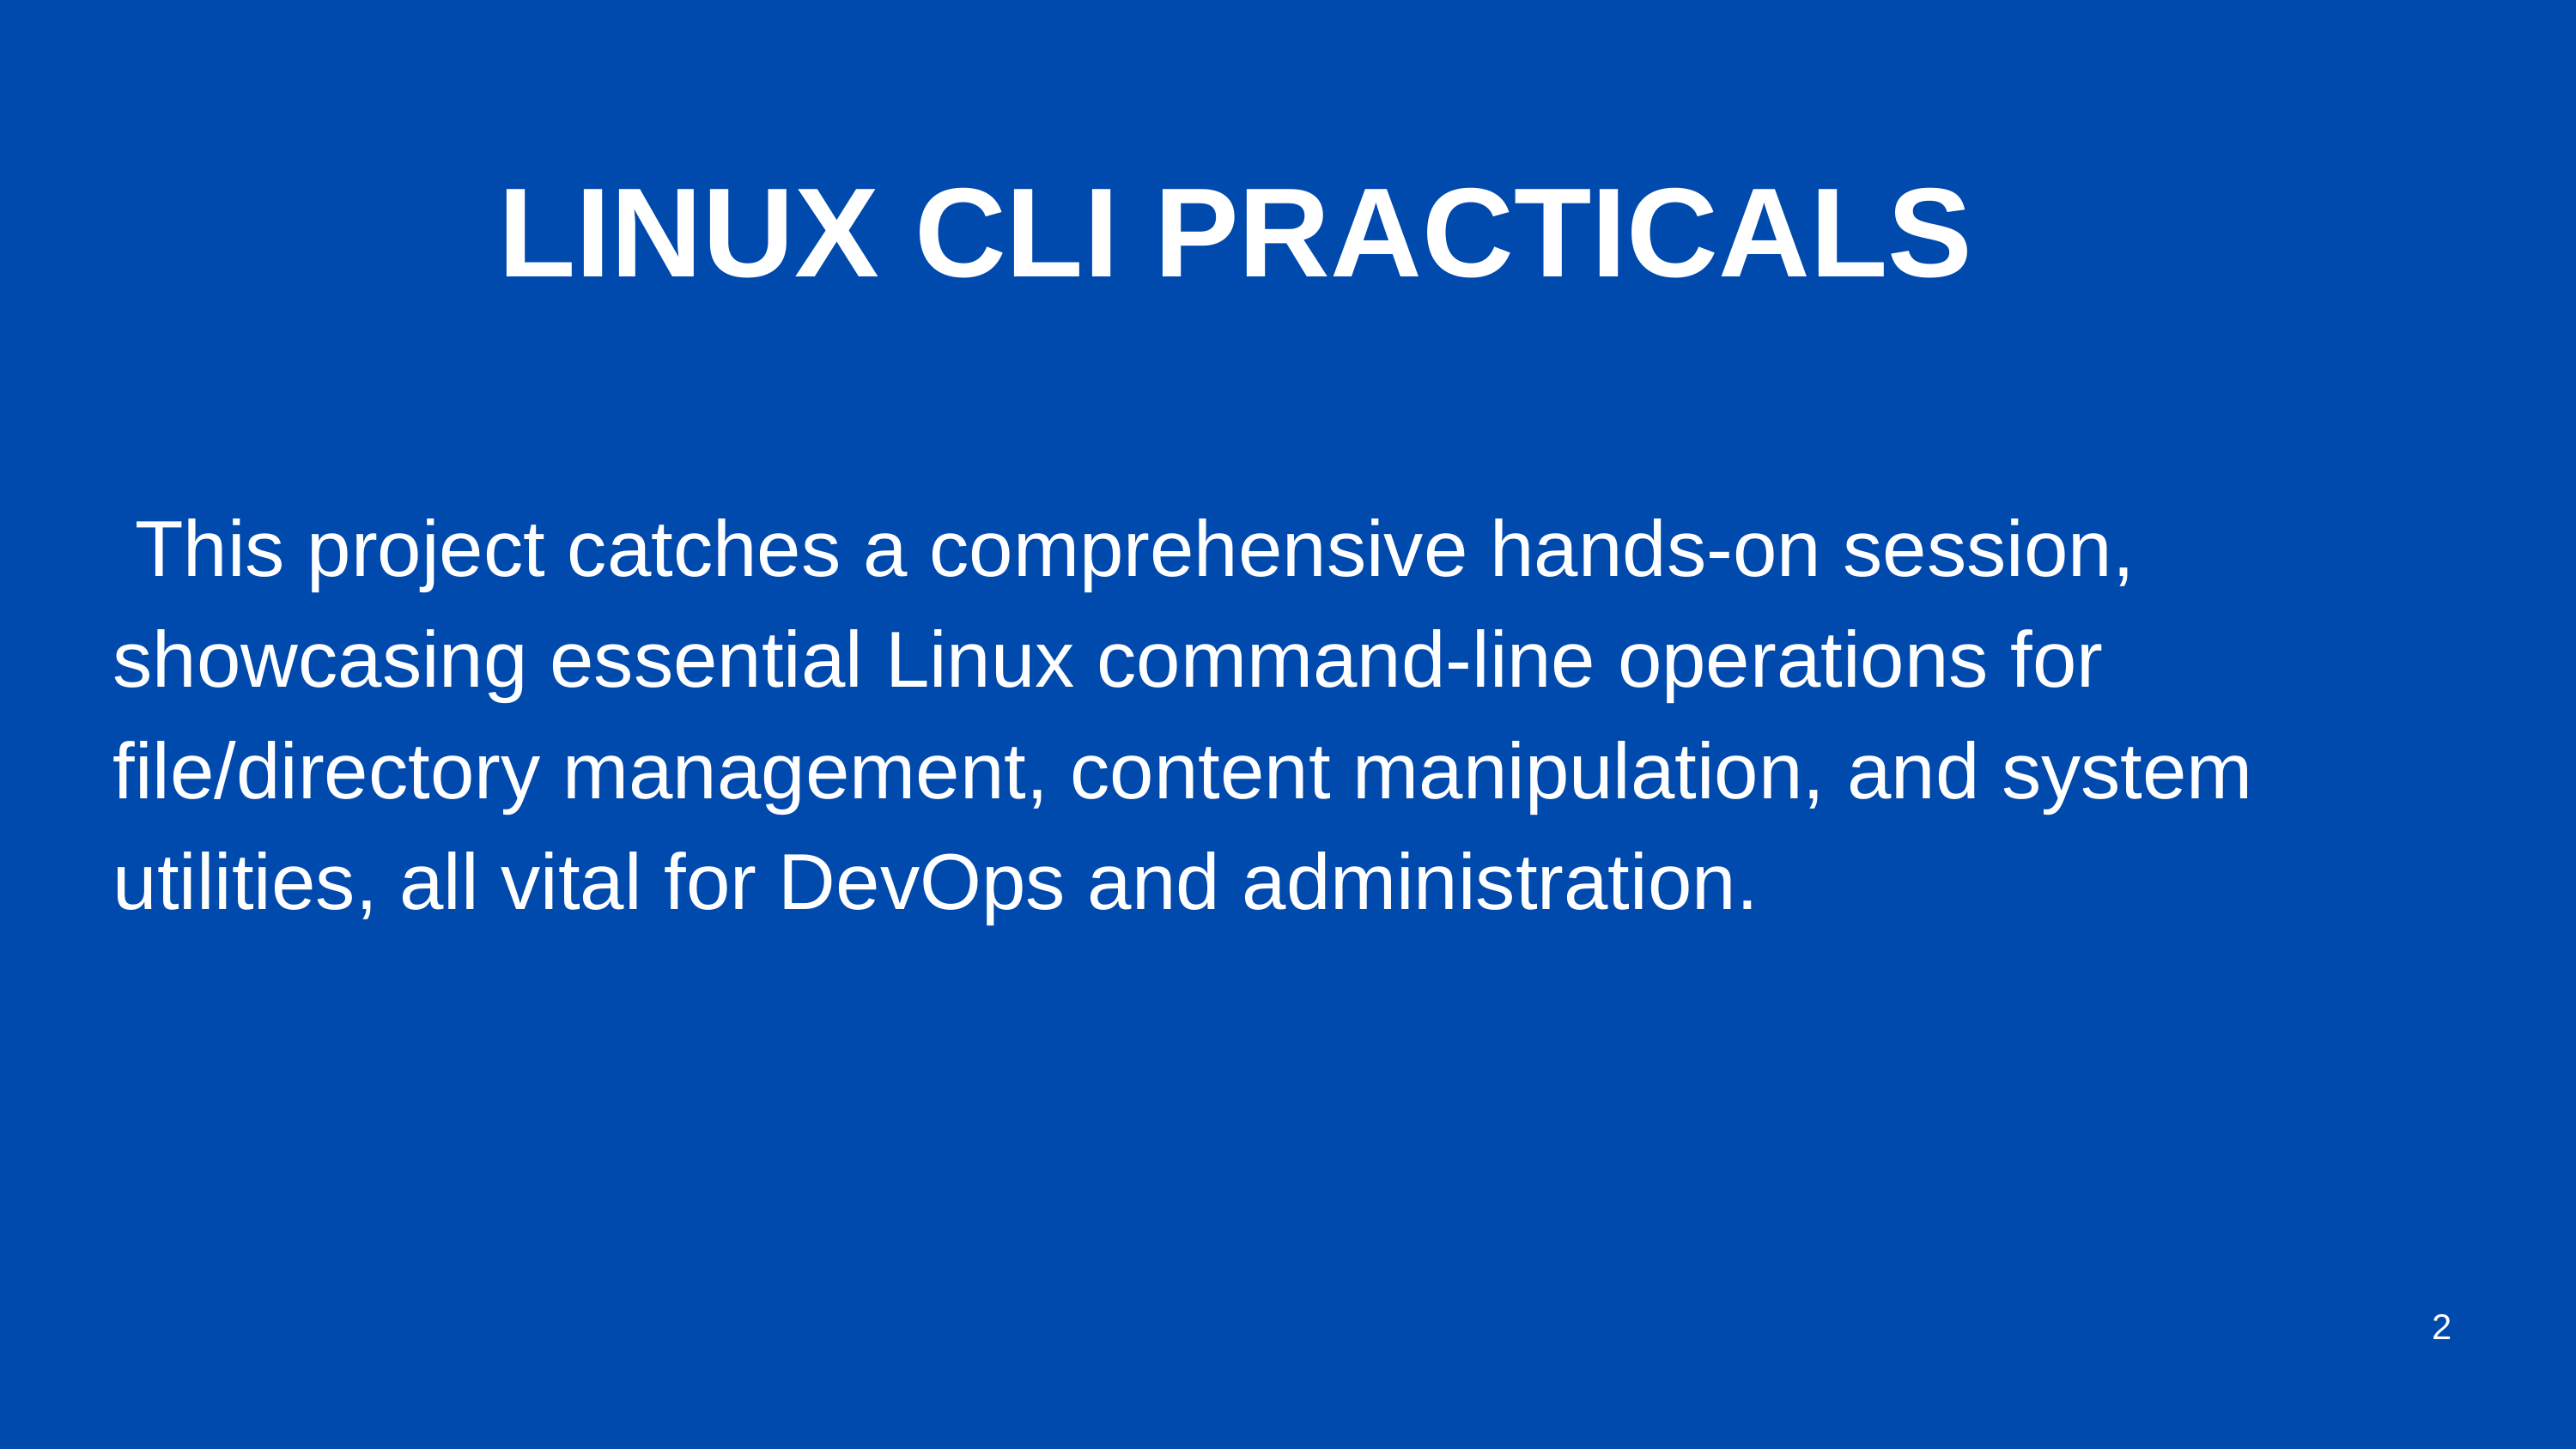

LINUX CLI PRACTICALS
 This project catches a comprehensive hands-on session, showcasing essential Linux command-line operations for file/directory management, content manipulation, and system utilities, all vital for DevOps and administration.
2